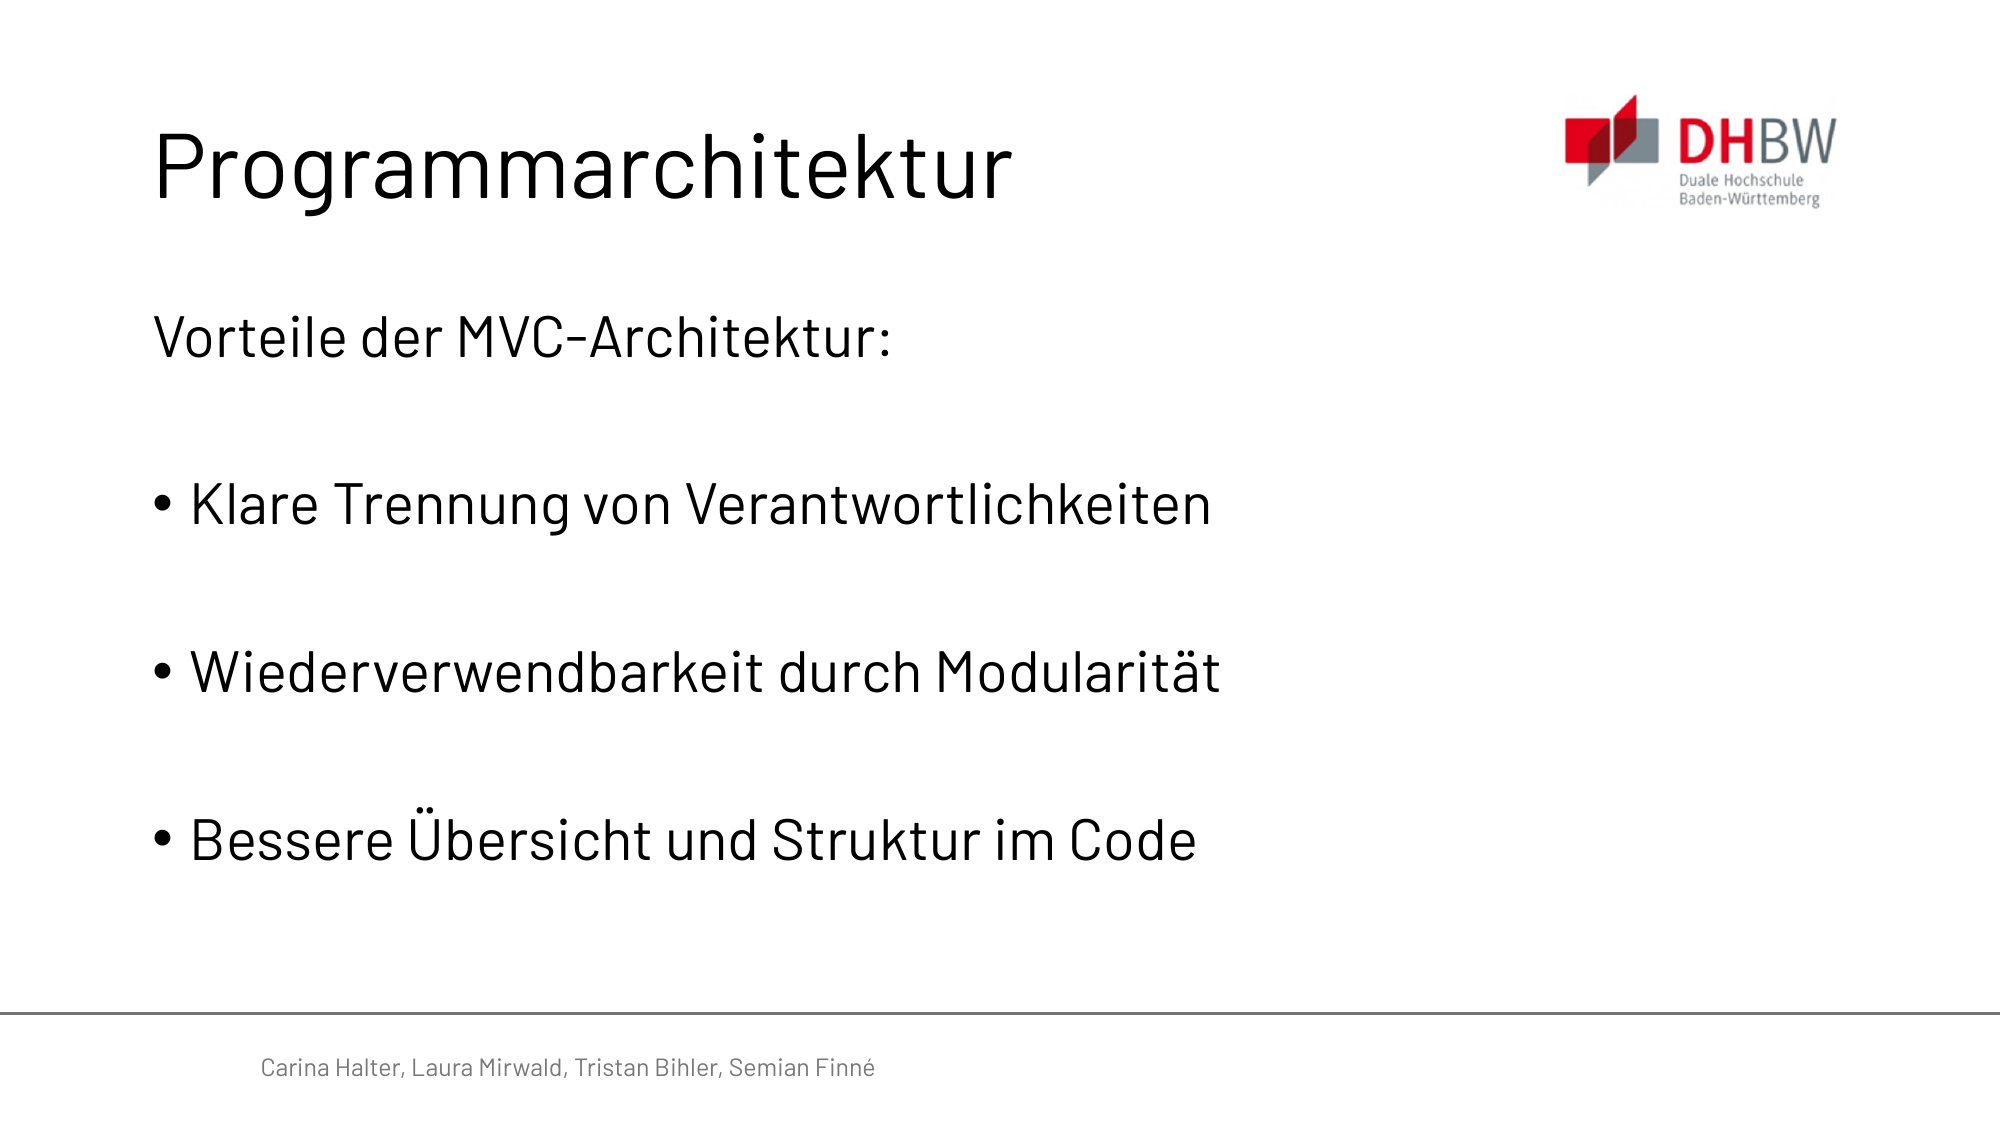

# Programmarchitektur
Vorteile der MVC-Architektur:

Klare Trennung von Verantwortlichkeiten

Wiederverwendbarkeit durch Modularität

Bessere Übersicht und Struktur im Code
Carina Halter, Laura Mirwald, Tristan Bihler, Semian Finné